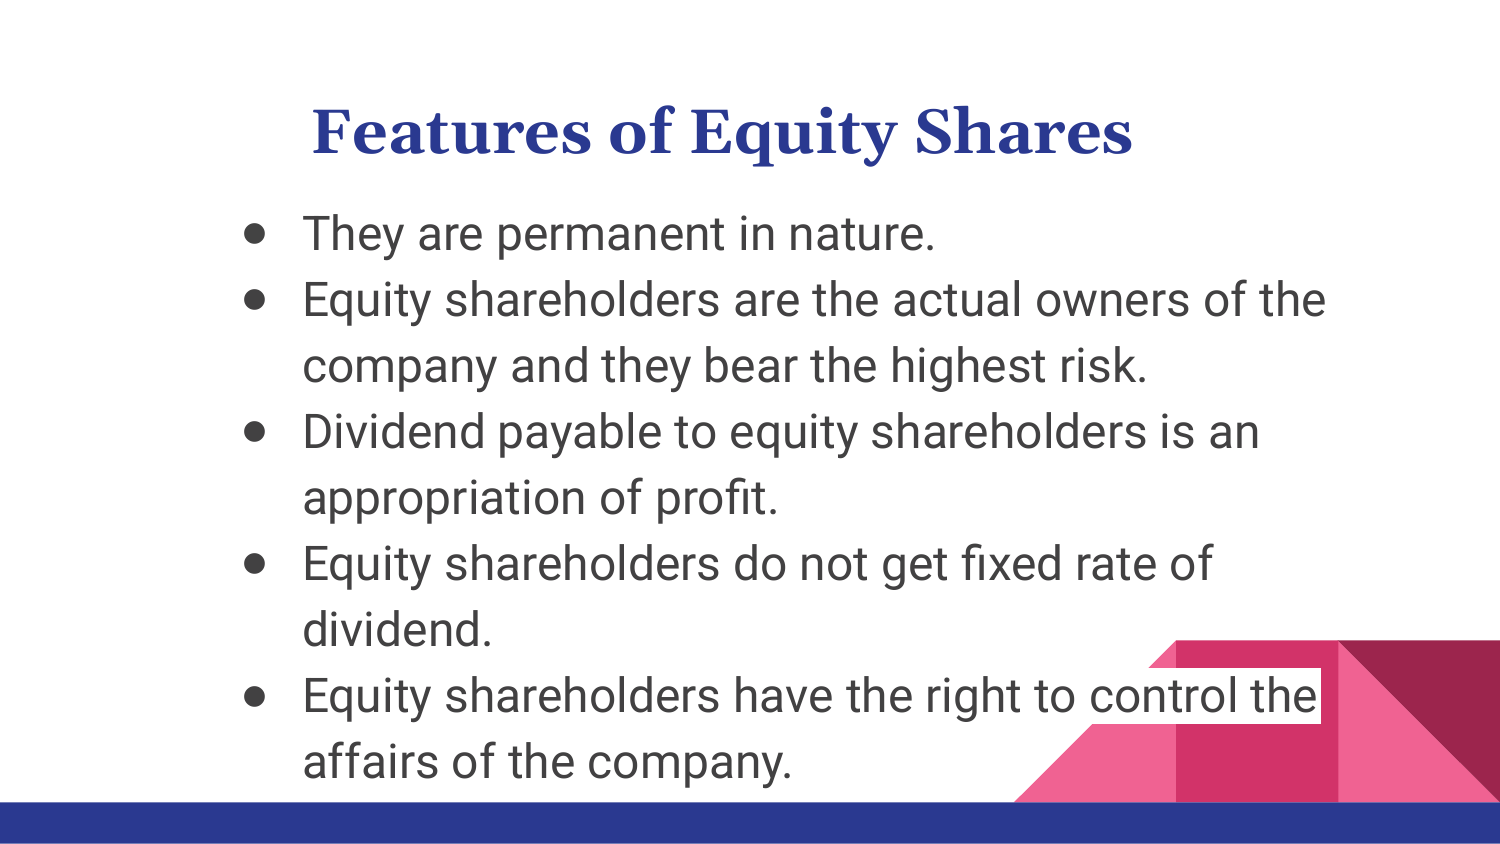

# Features of Equity Shares

They are permanent in nature.
Equity shareholders are the actual owners of the company and they bear the highest risk.
Dividend payable to equity shareholders is an appropriation of profit.
Equity shareholders do not get fixed rate of dividend.
Equity shareholders have the right to control the affairs of the company.